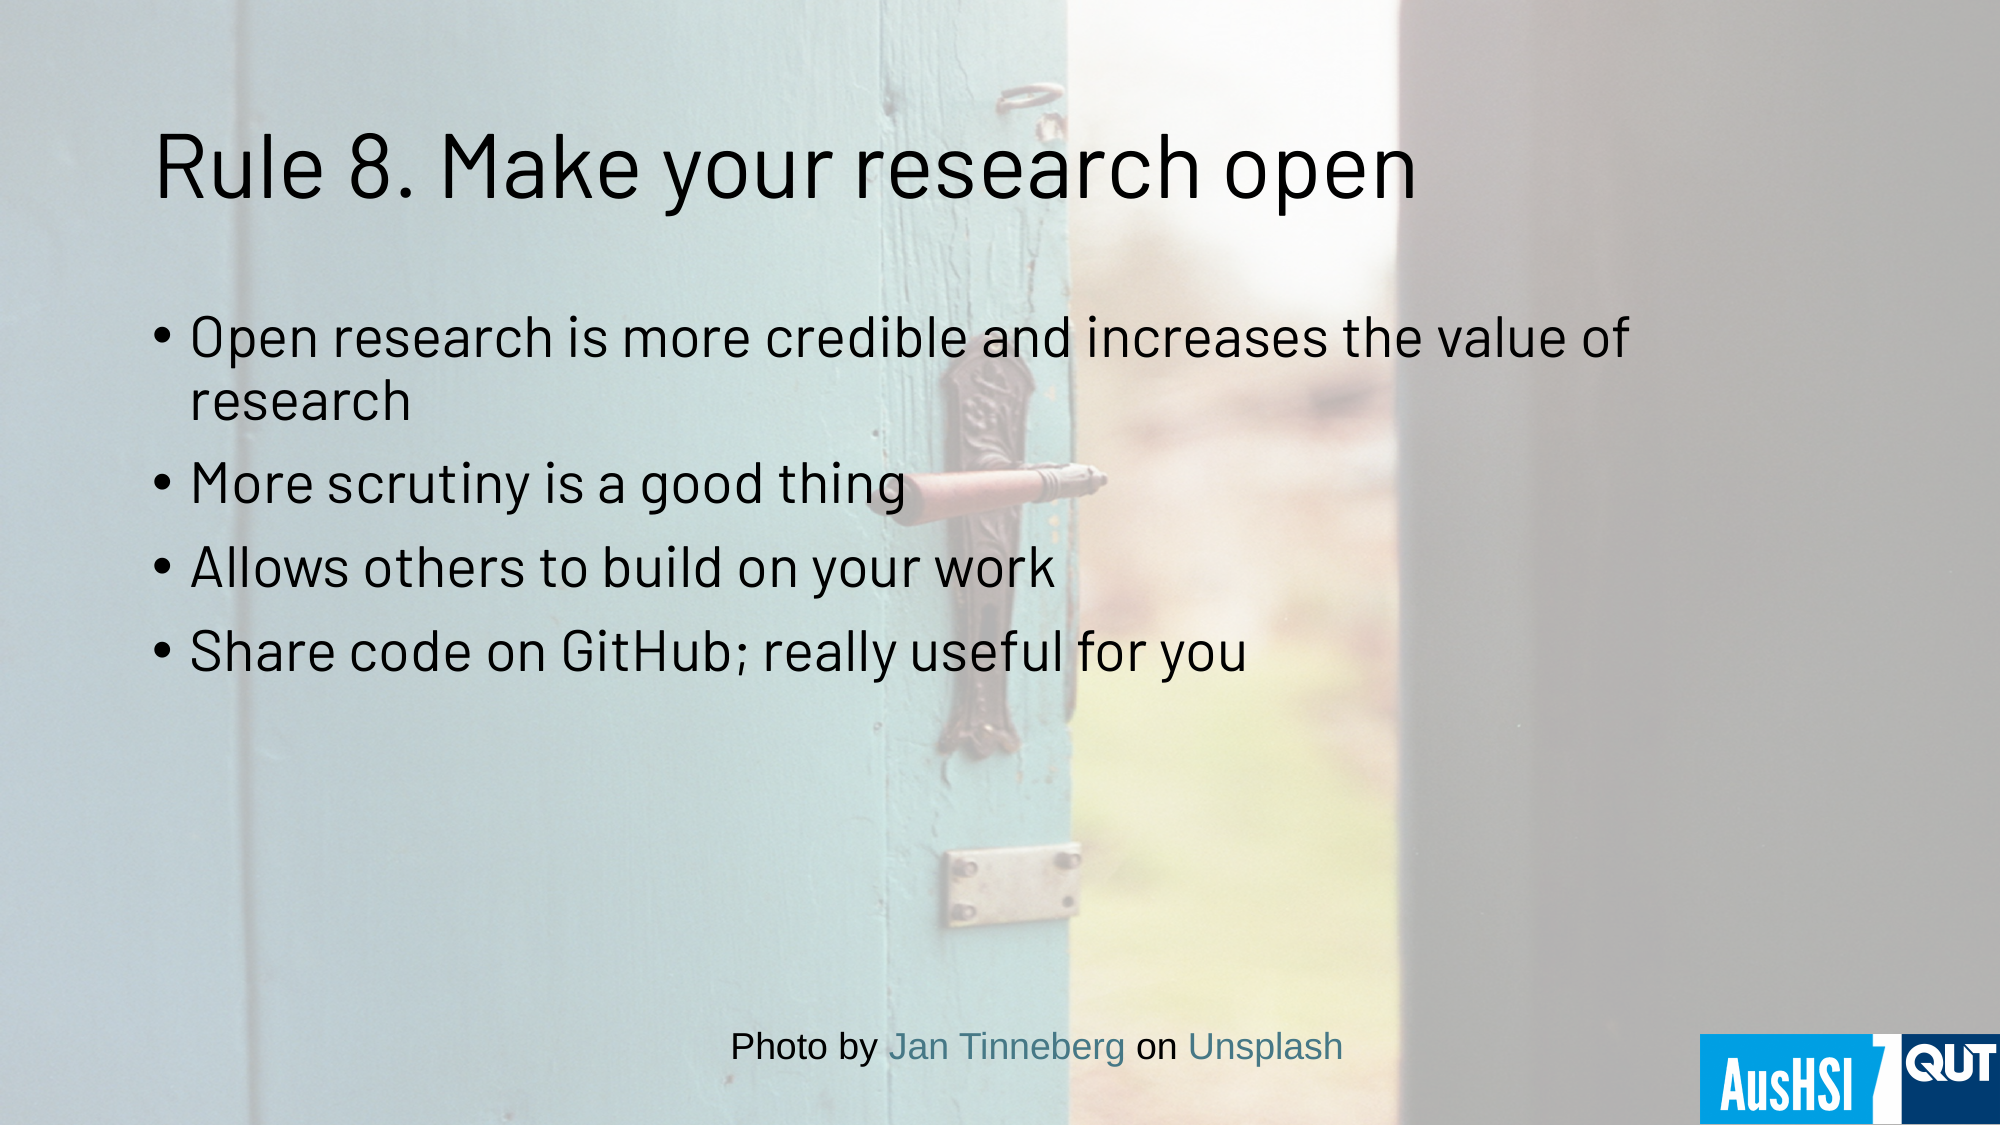

# Rule 8. Make your research open
Open research is more credible and increases the value of research
More scrutiny is a good thing
Allows others to build on your work
Share code on GitHub; really useful for you
Photo by Jan Tinneberg on Unsplash